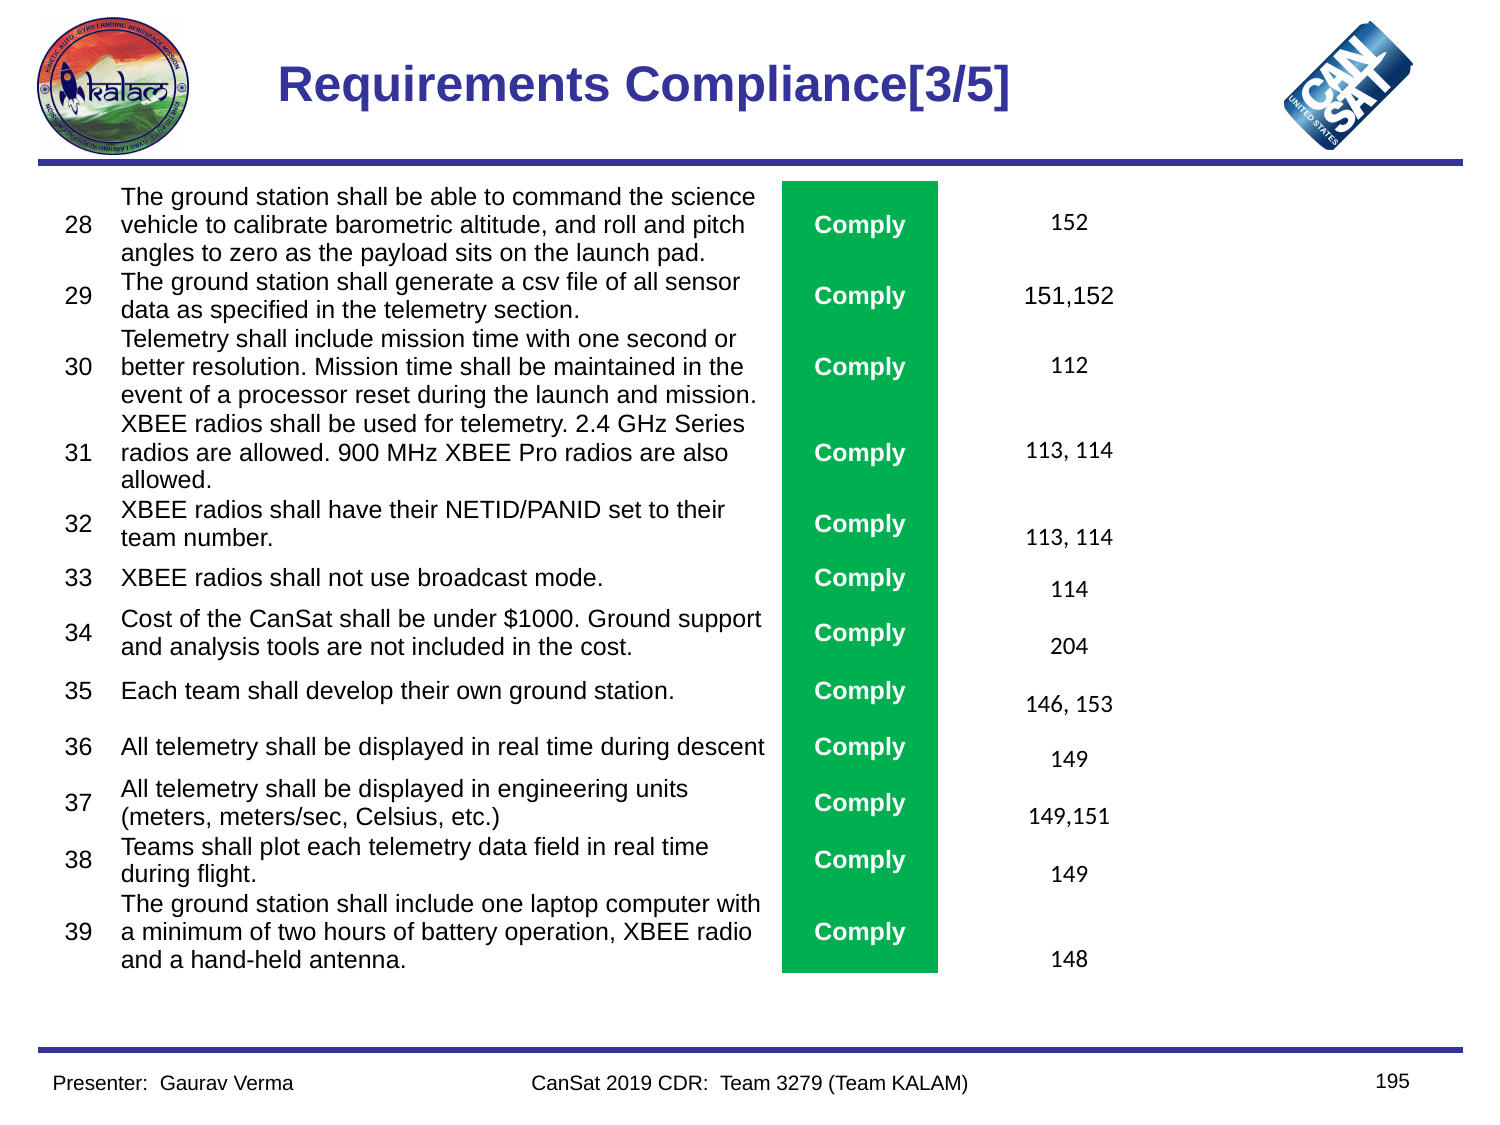

# Requirements Compliance[3/5]
| 28 | The ground station shall be able to command the science vehicle to calibrate barometric altitude, and roll and pitch angles to zero as the payload sits on the launch pad. | Comply | 152 |  |
| --- | --- | --- | --- | --- |
| 29 | The ground station shall generate a csv file of all sensor data as specified in the telemetry section. | Comply | 151,152 |  |
| 30 | Telemetry shall include mission time with one second or better resolution. Mission time shall be maintained in the event of a processor reset during the launch and mission. | Comply | 112 |  |
| 31 | XBEE radios shall be used for telemetry. 2.4 GHz Series radios are allowed. 900 MHz XBEE Pro radios are also allowed. | Comply | 113, 114 |  |
| 32 | XBEE radios shall have their NETID/PANID set to their team number. | Comply | 113, 114 |  |
| 33 | XBEE radios shall not use broadcast mode. | Comply | 114 |  |
| 34 | Cost of the CanSat shall be under $1000. Ground support and analysis tools are not included in the cost. | Comply | 204 |  |
| 35 | Each team shall develop their own ground station. | Comply | 146, 153 |  |
| 36 | All telemetry shall be displayed in real time during descent | Comply | 149 |  |
| 37 | All telemetry shall be displayed in engineering units (meters, meters/sec, Celsius, etc.) | Comply | 149,151 |  |
| 38 | Teams shall plot each telemetry data field in real time during flight. | Comply | 149 |  |
| 39 | The ground station shall include one laptop computer with a minimum of two hours of battery operation, XBEE radio and a hand-held antenna. | Comply | 148 |  |
195
Presenter:  Gaurav Verma
CanSat 2019 CDR:  Team 3279 (Team KALAM)